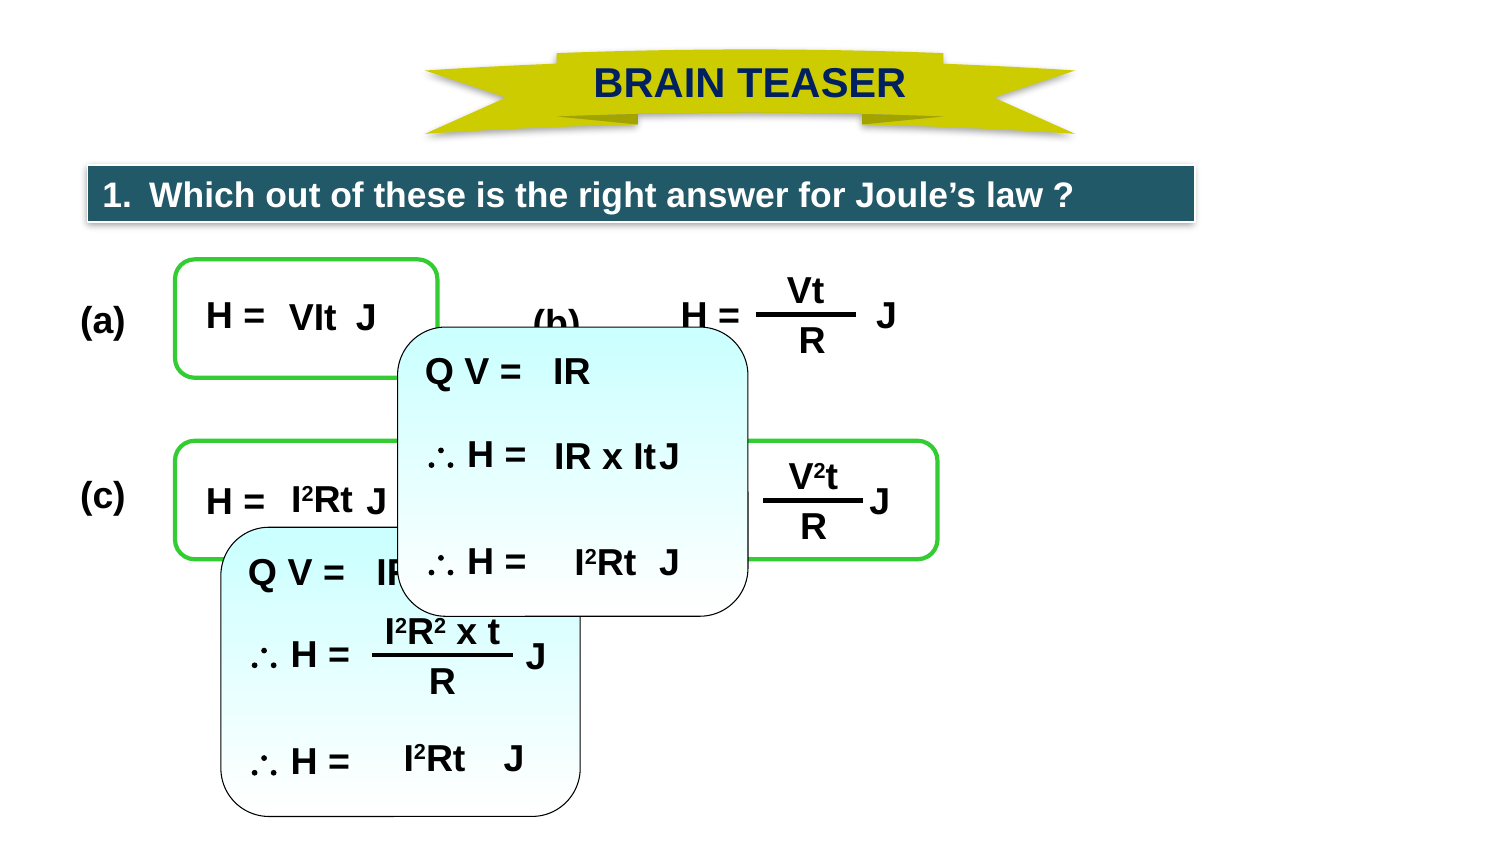

BRAIN TEASER

1.	Which out of these is the right answer for Joule’s law ?
Vt
H =
J
R

H =
VIt
J
(a)
(b)
Q V =   IR
∴ H =
∴ H =

J
IR x It
J
I2Rt

V2t
H =
J
R
(c)
(d)
I2Rt
H =
J
Q V =   IR
∴ H =
∴ H =

I2R2 x t
J
R
I2Rt
J